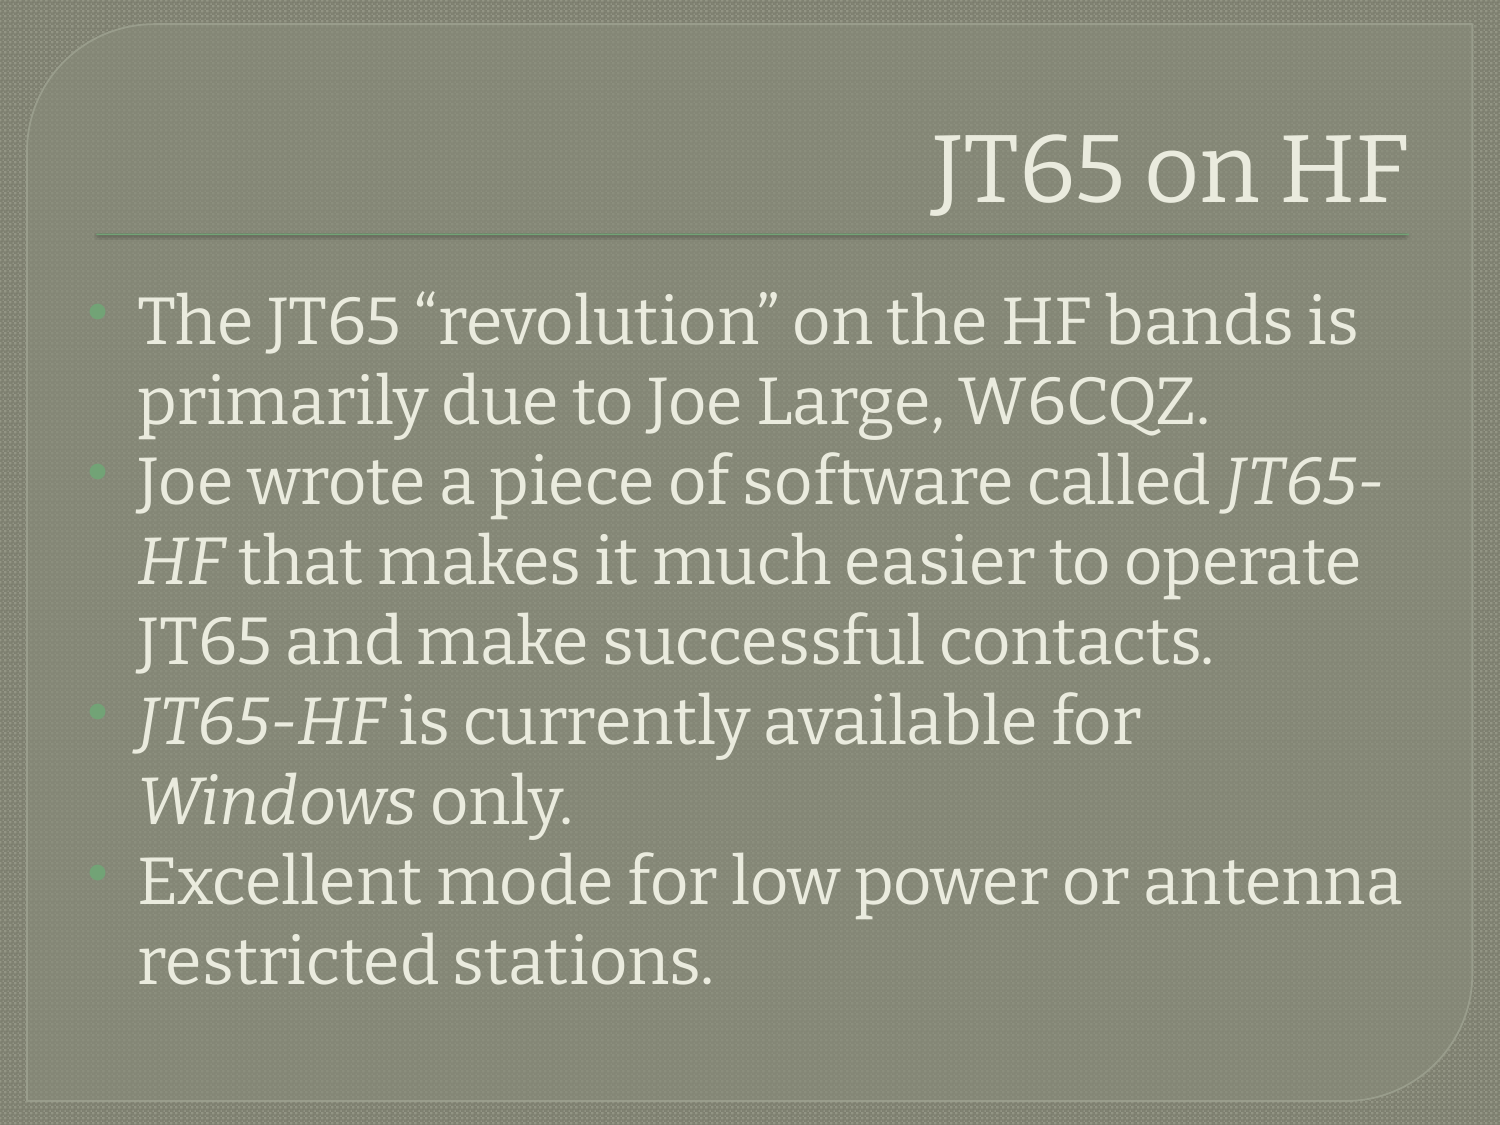

# JT65 on HF
The JT65 “revolution” on the HF bands is primarily due to Joe Large, W6CQZ.
Joe wrote a piece of software called JT65-HF that makes it much easier to operate JT65 and make successful contacts.
JT65-HF is currently available for Windows only.
Excellent mode for low power or antenna restricted stations.